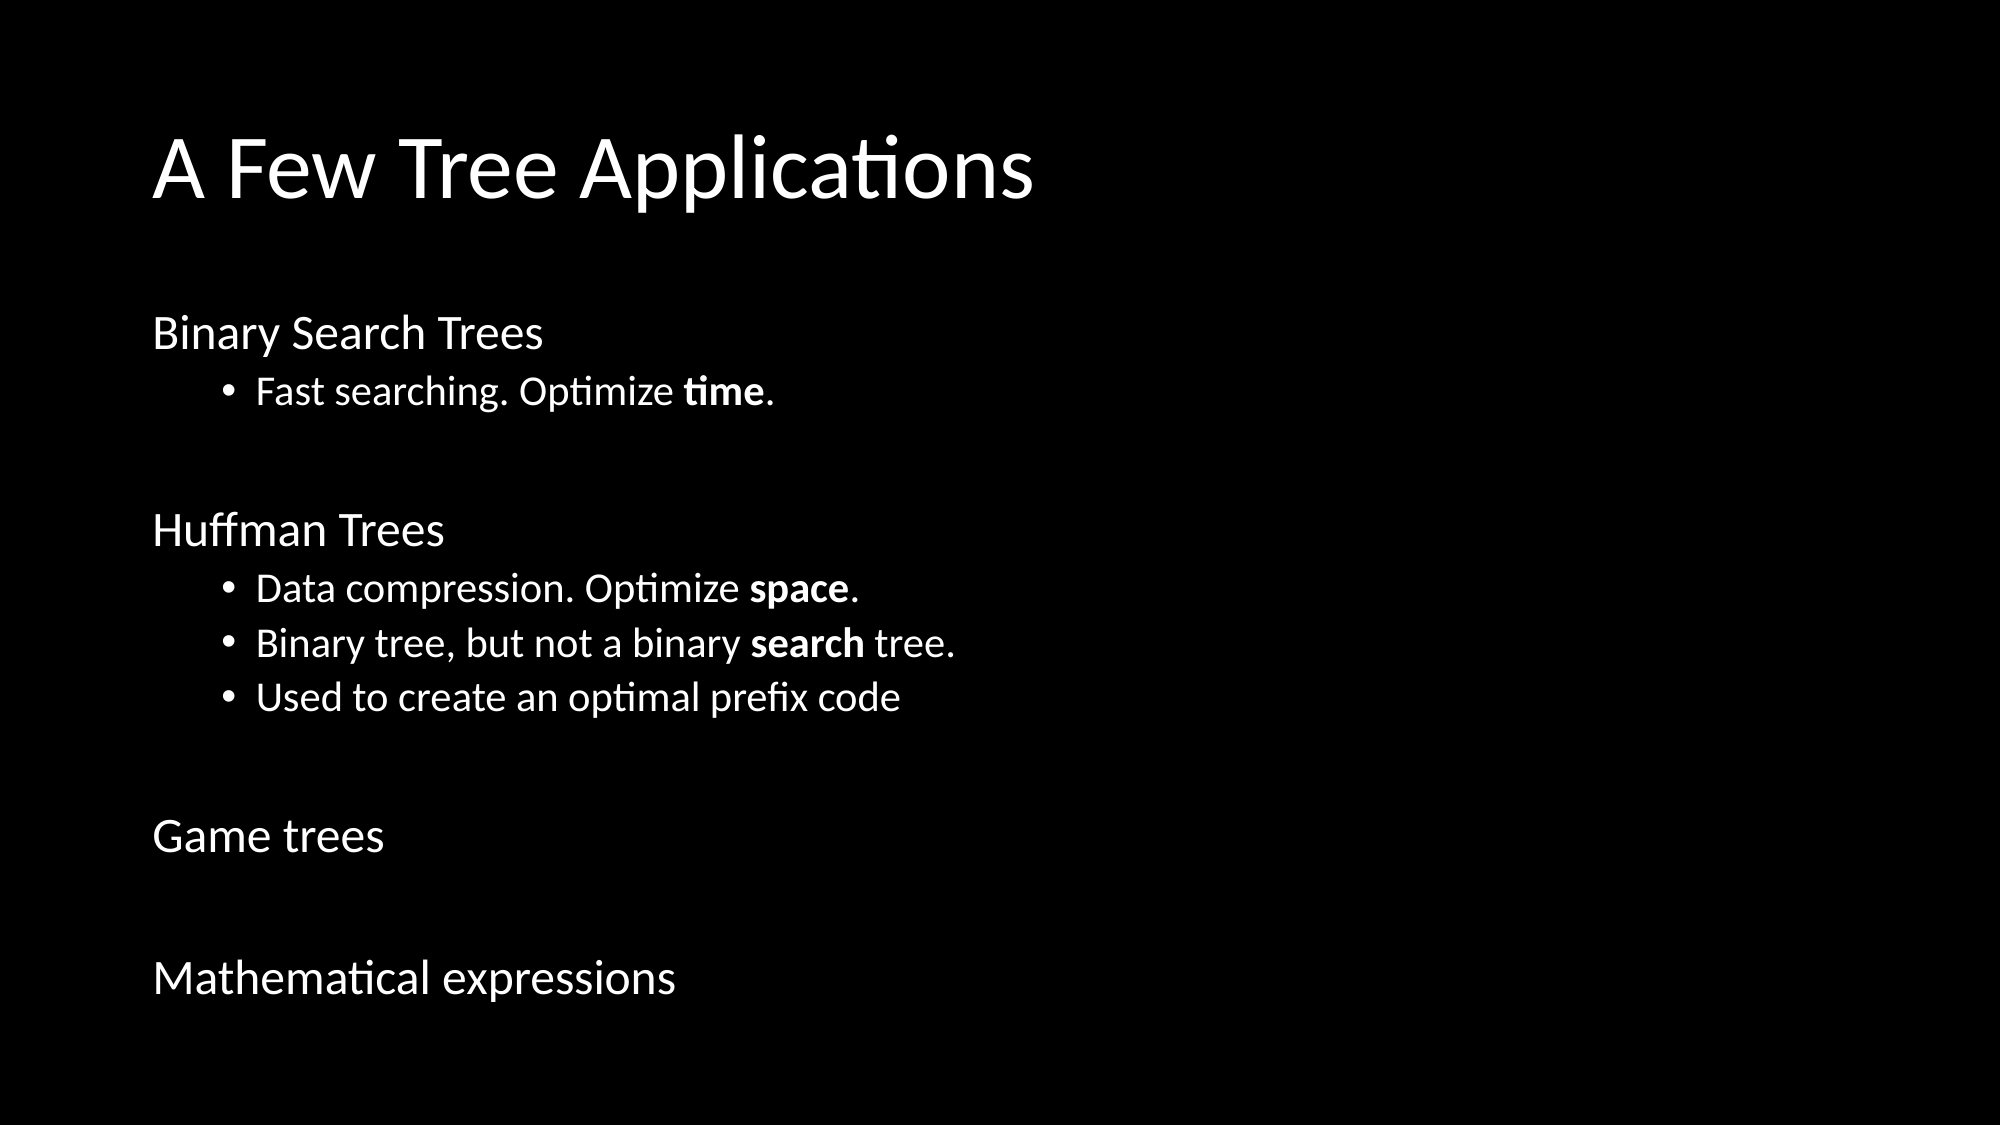

# A Few Tree Applications
Binary Search Trees
Fast searching. Optimize time.

Huffman Trees
Data compression. Optimize space.
Binary tree, but not a binary search tree.
Used to create an optimal prefix code

Game trees

Mathematical expressions